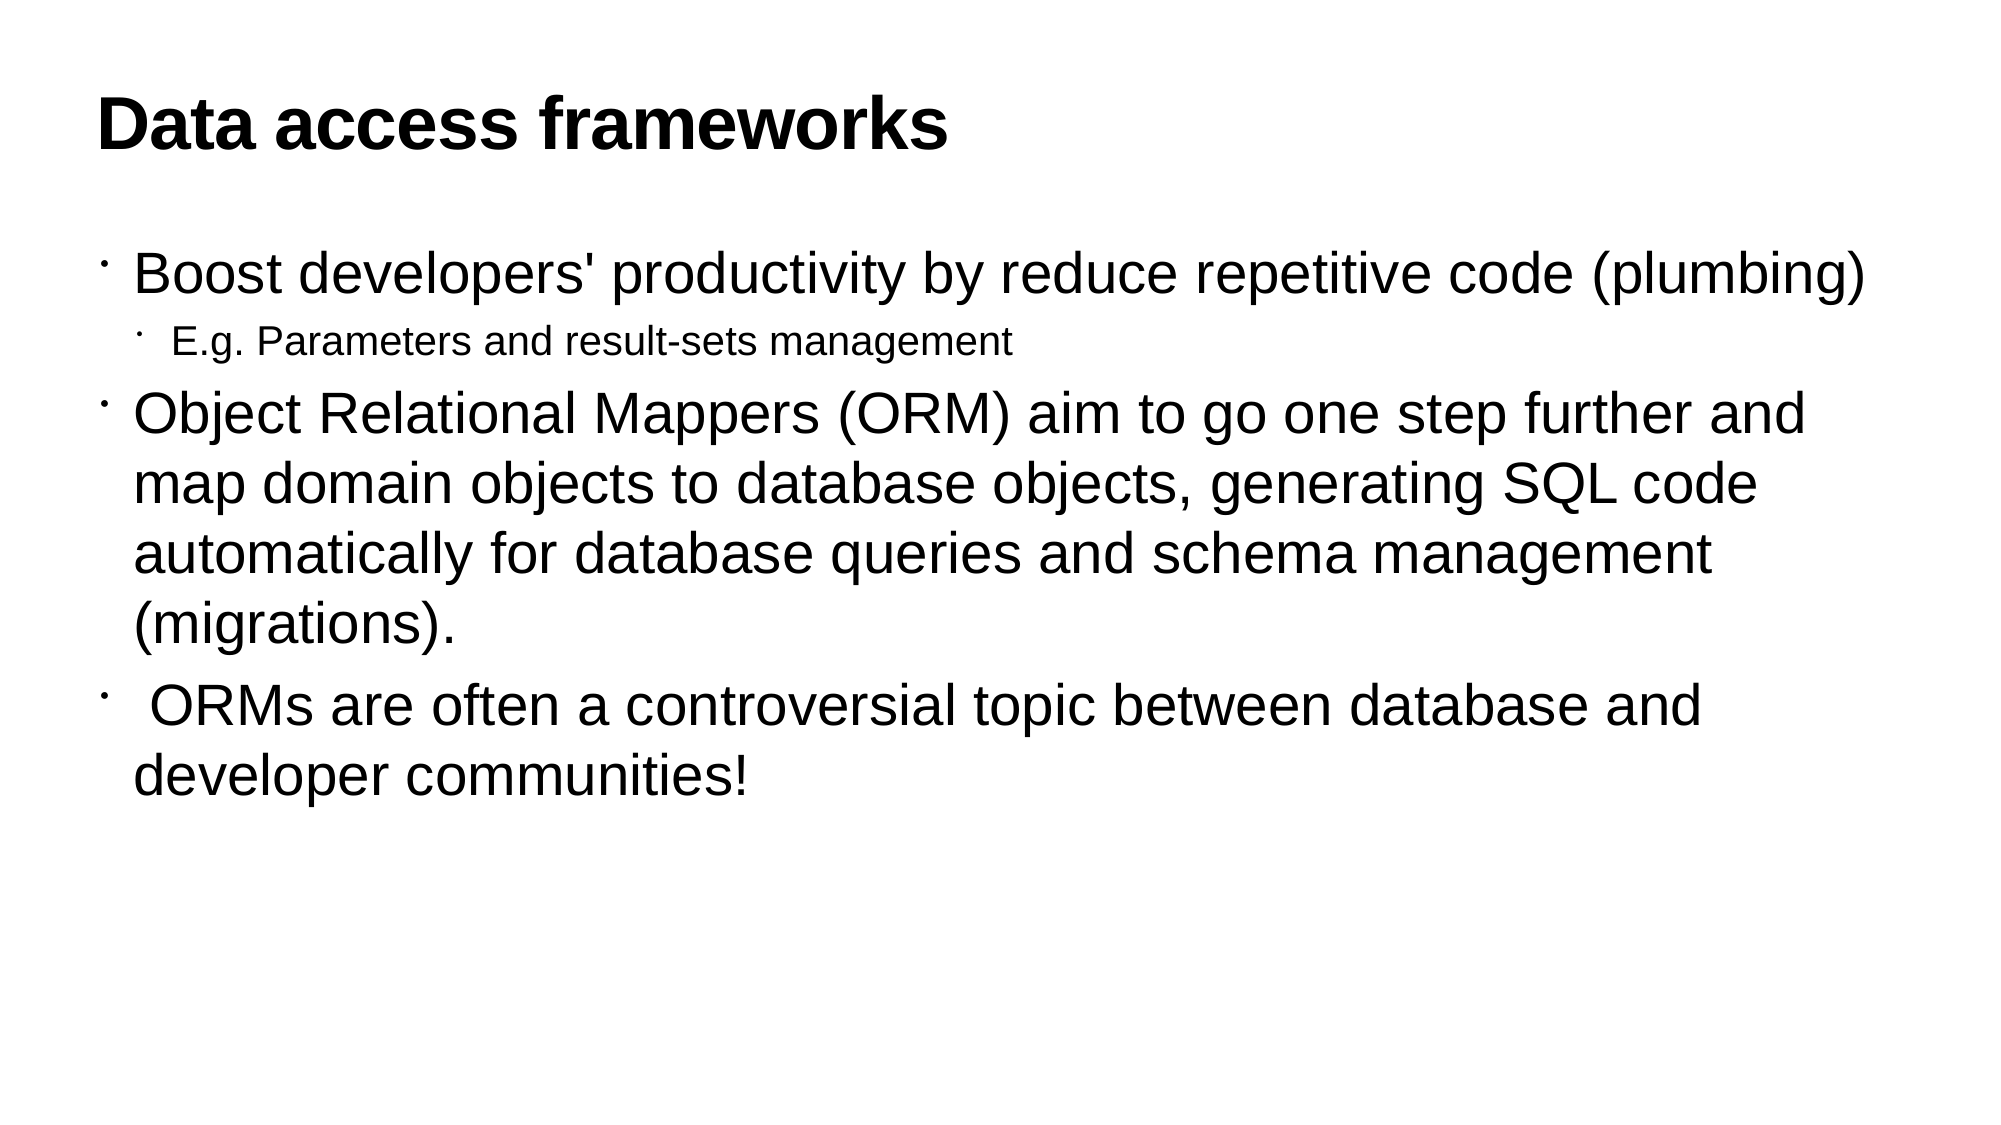

# Data access frameworks
Boost developers' productivity by reduce repetitive code (plumbing)
E.g. Parameters and result-sets management
Object Relational Mappers (ORM) aim to go one step further and map domain objects to database objects, generating SQL code automatically for database queries and schema management (migrations).
 ORMs are often a controversial topic between database and developer communities!